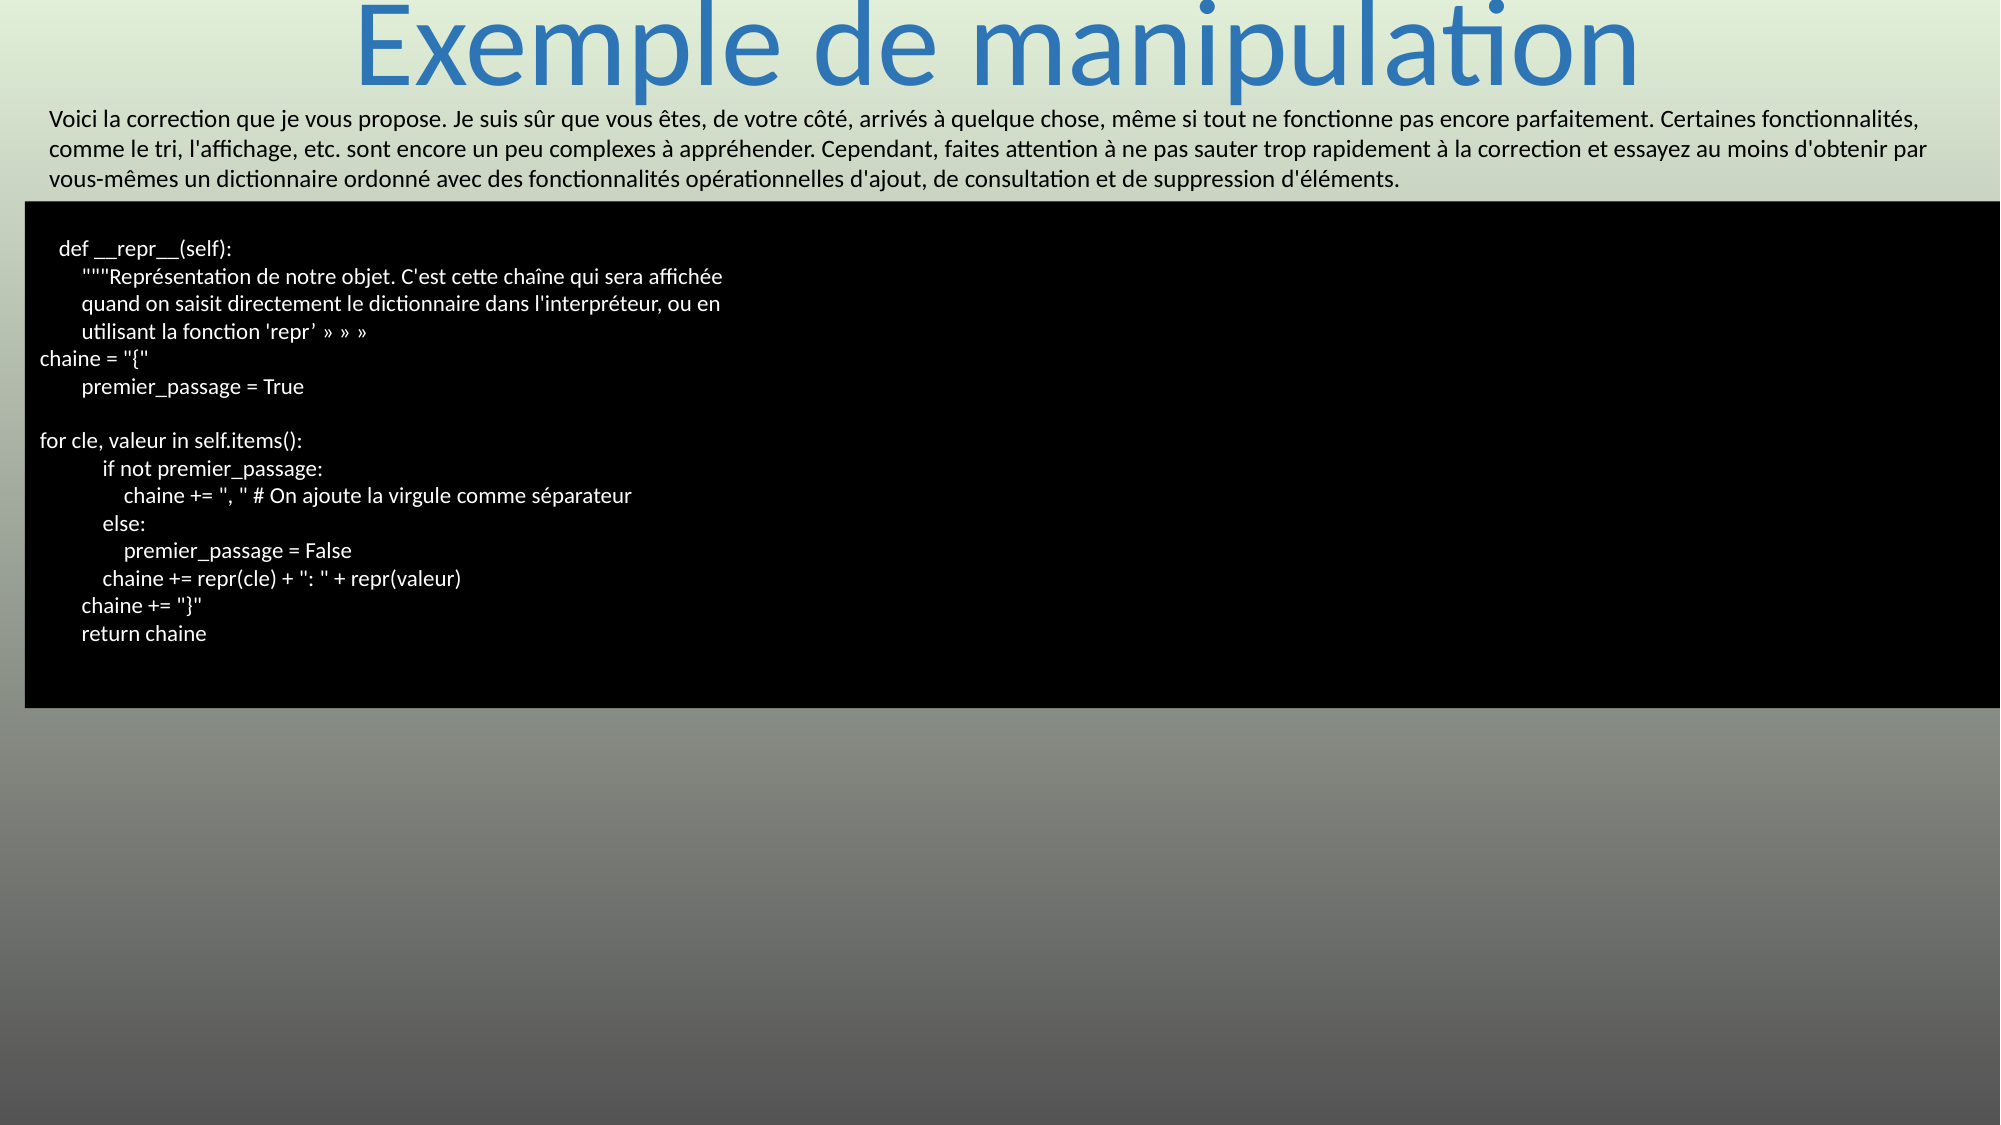

# Exemple de manipulation
Voici la correction que je vous propose. Je suis sûr que vous êtes, de votre côté, arrivés à quelque chose, même si tout ne fonctionne pas encore parfaitement. Certaines fonctionnalités, comme le tri, l'affichage, etc. sont encore un peu complexes à appréhender. Cependant, faites attention à ne pas sauter trop rapidement à la correction et essayez au moins d'obtenir par vous-mêmes un dictionnaire ordonné avec des fonctionnalités opérationnelles d'ajout, de consultation et de suppression d'éléments.

    def __repr__(self):
        """Représentation de notre objet. C'est cette chaîne qui sera affichée
        quand on saisit directement le dictionnaire dans l'interpréteur, ou en
        utilisant la fonction 'repr’ » » »
chaine = "{"
        premier_passage = True

for cle, valeur in self.items():
            if not premier_passage:
                chaine += ", " # On ajoute la virgule comme séparateur
            else:
                premier_passage = False
            chaine += repr(cle) + ": " + repr(valeur)
        chaine += "}"
        return chaine

440